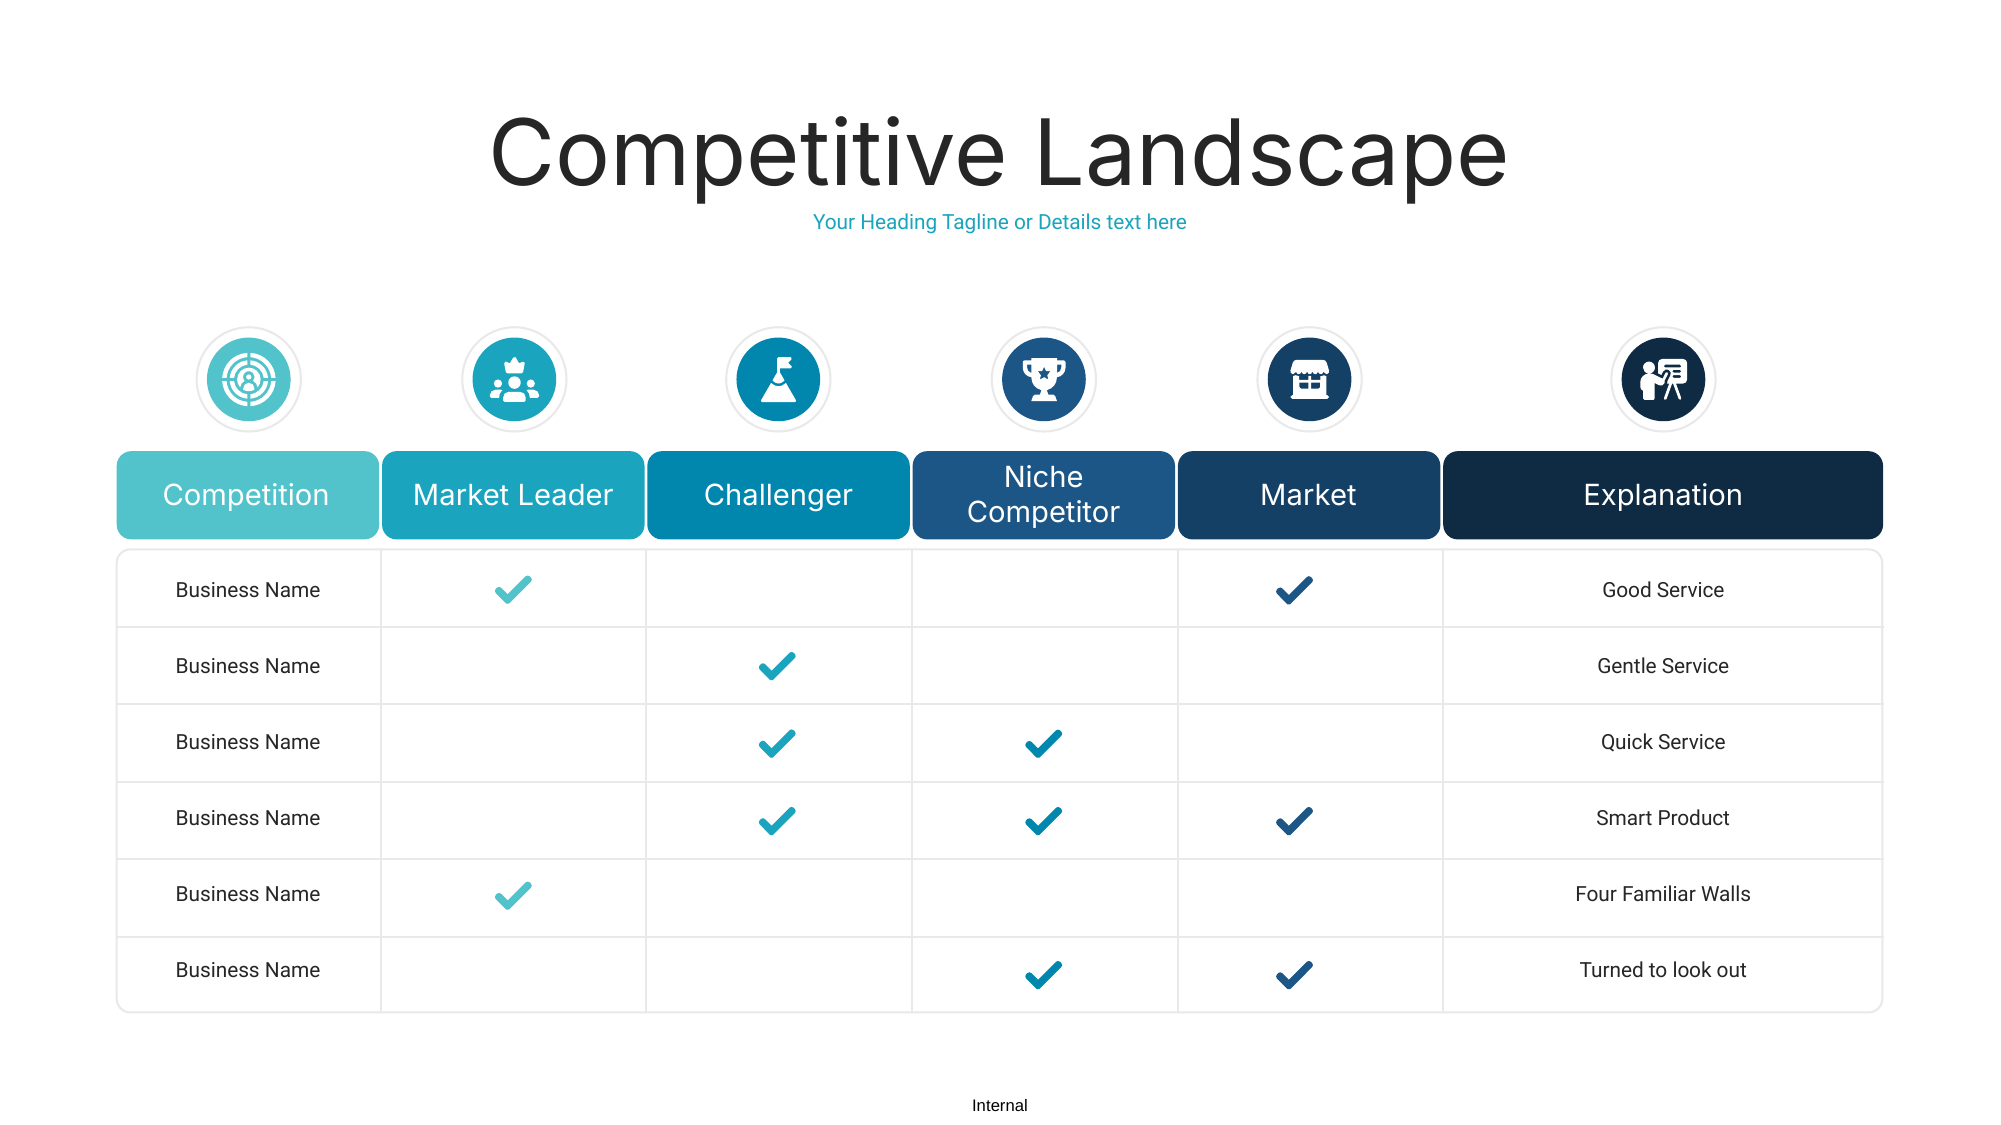

Competitive Landscape
Your Heading Tagline or Details text here

Niche Competitor

Competition
Market Leader
Challenger
Market
Explanation

Business Name
Good Service

Business Name
Gentle Service

Business Name
Quick Service

Business Name
Smart Product

Business Name
Four Familiar Walls

Business Name
Turned to look out